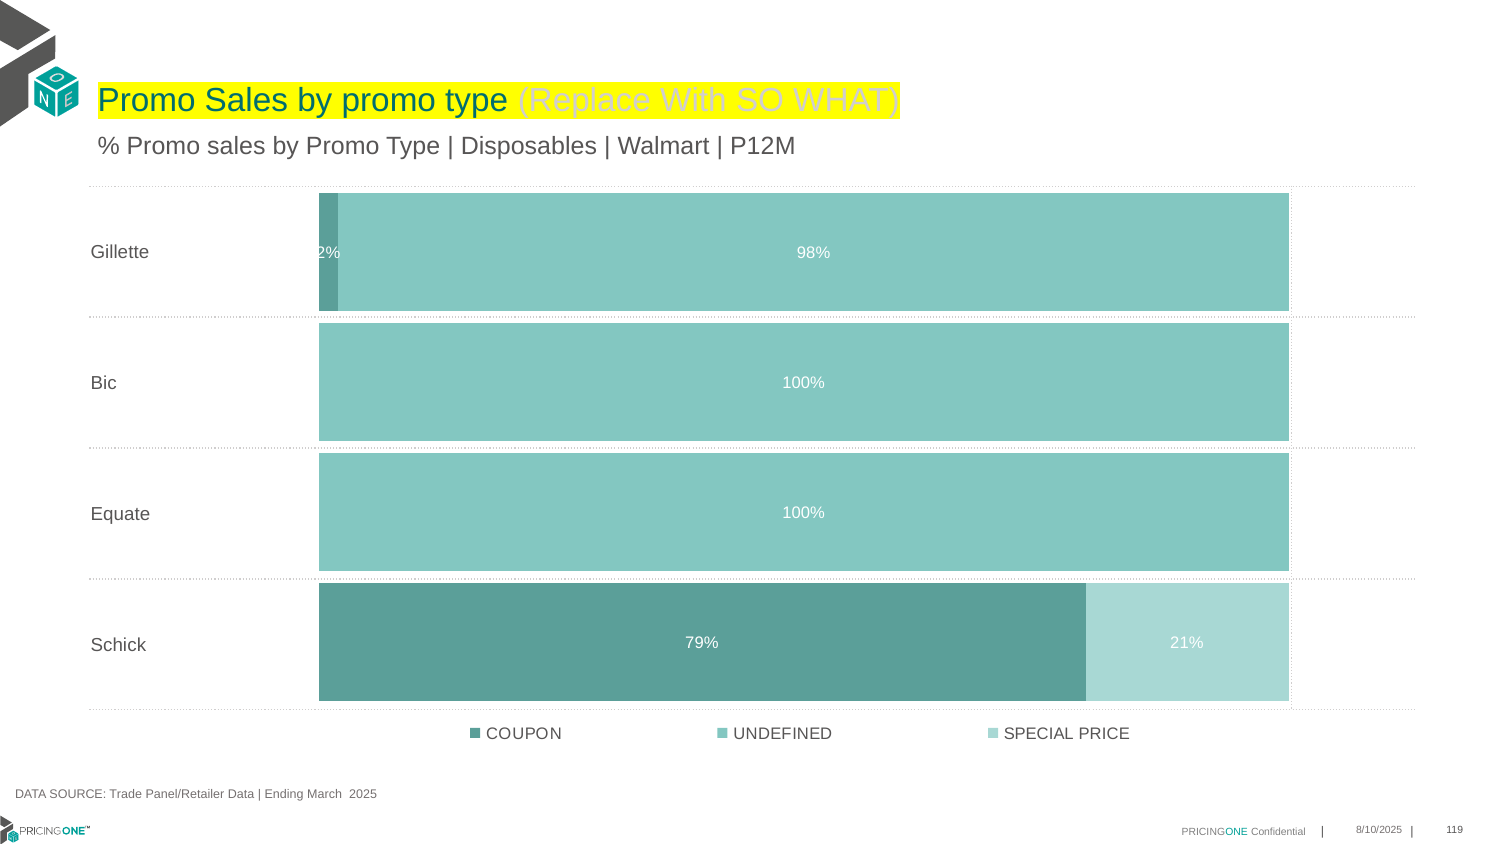

# Promo Sales by promo type (Replace With SO WHAT)
% Promo sales by Promo Type | Disposables | Walmart | P12M
| Gillette |  |
| --- | --- |
| Bic |  |
| Equate |  |
| Schick |  |

### Chart

| Category | COUPON | UNDEFINED | SPECIAL PRICE |
|---|---|---|---|
| Gillette | 0.02 | 0.98 | None |
| Bic | None | 1.0 | None |
| Equate | None | 1.0 | None |
| Schick | 0.79 | None | 0.21 |
DATA SOURCE: Trade Panel/Retailer Data | Ending March  2025

8/10/2025
119